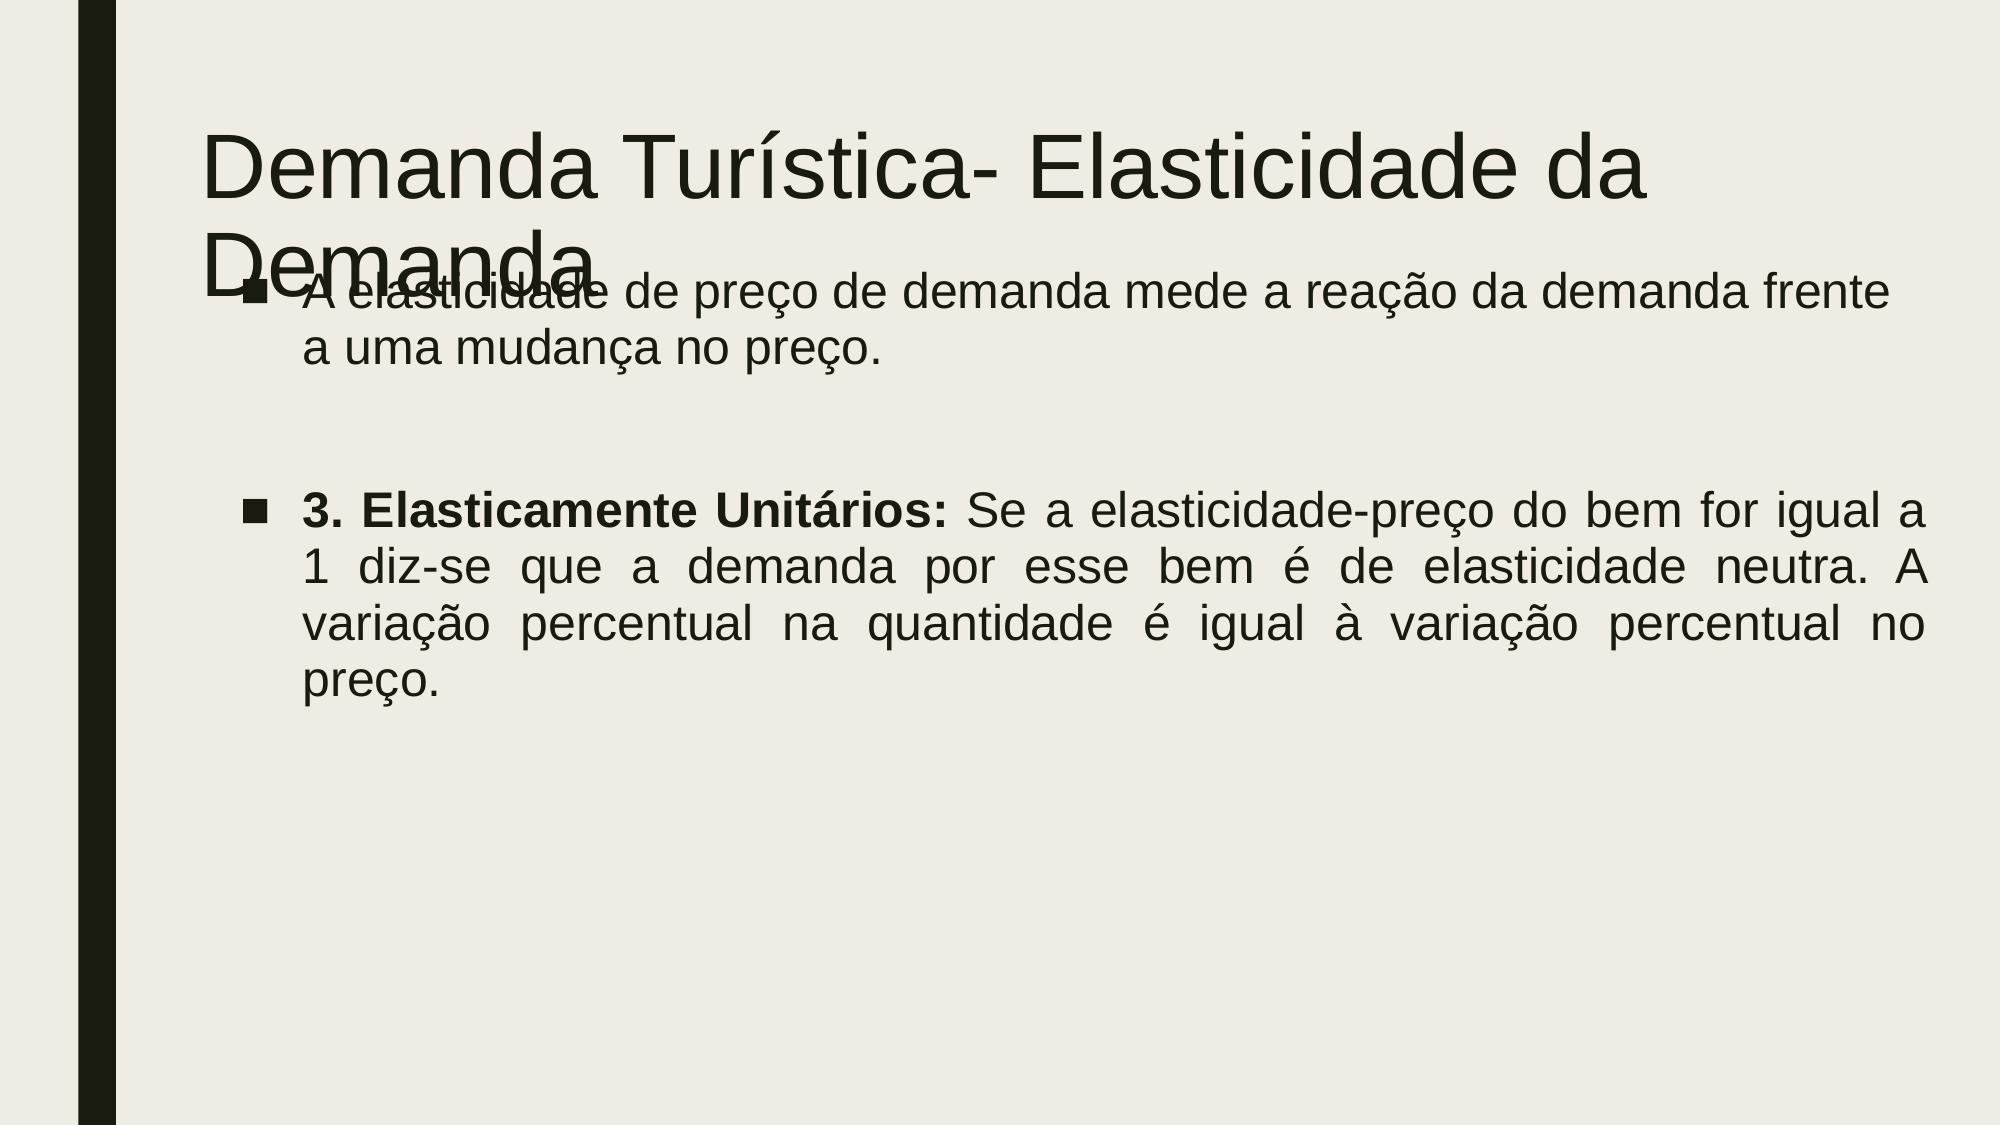

# Demanda Turística- Elasticidade da Demanda
A elasticidade de preço de demanda mede a reação da demanda frente a uma mudança no preço.

3. Elasticamente Unitários: Se a elasticidade-preço do bem for igual a 1 diz-se que a demanda por esse bem é de elasticidade neutra. A variação percentual na quantidade é igual à variação percentual no preço.